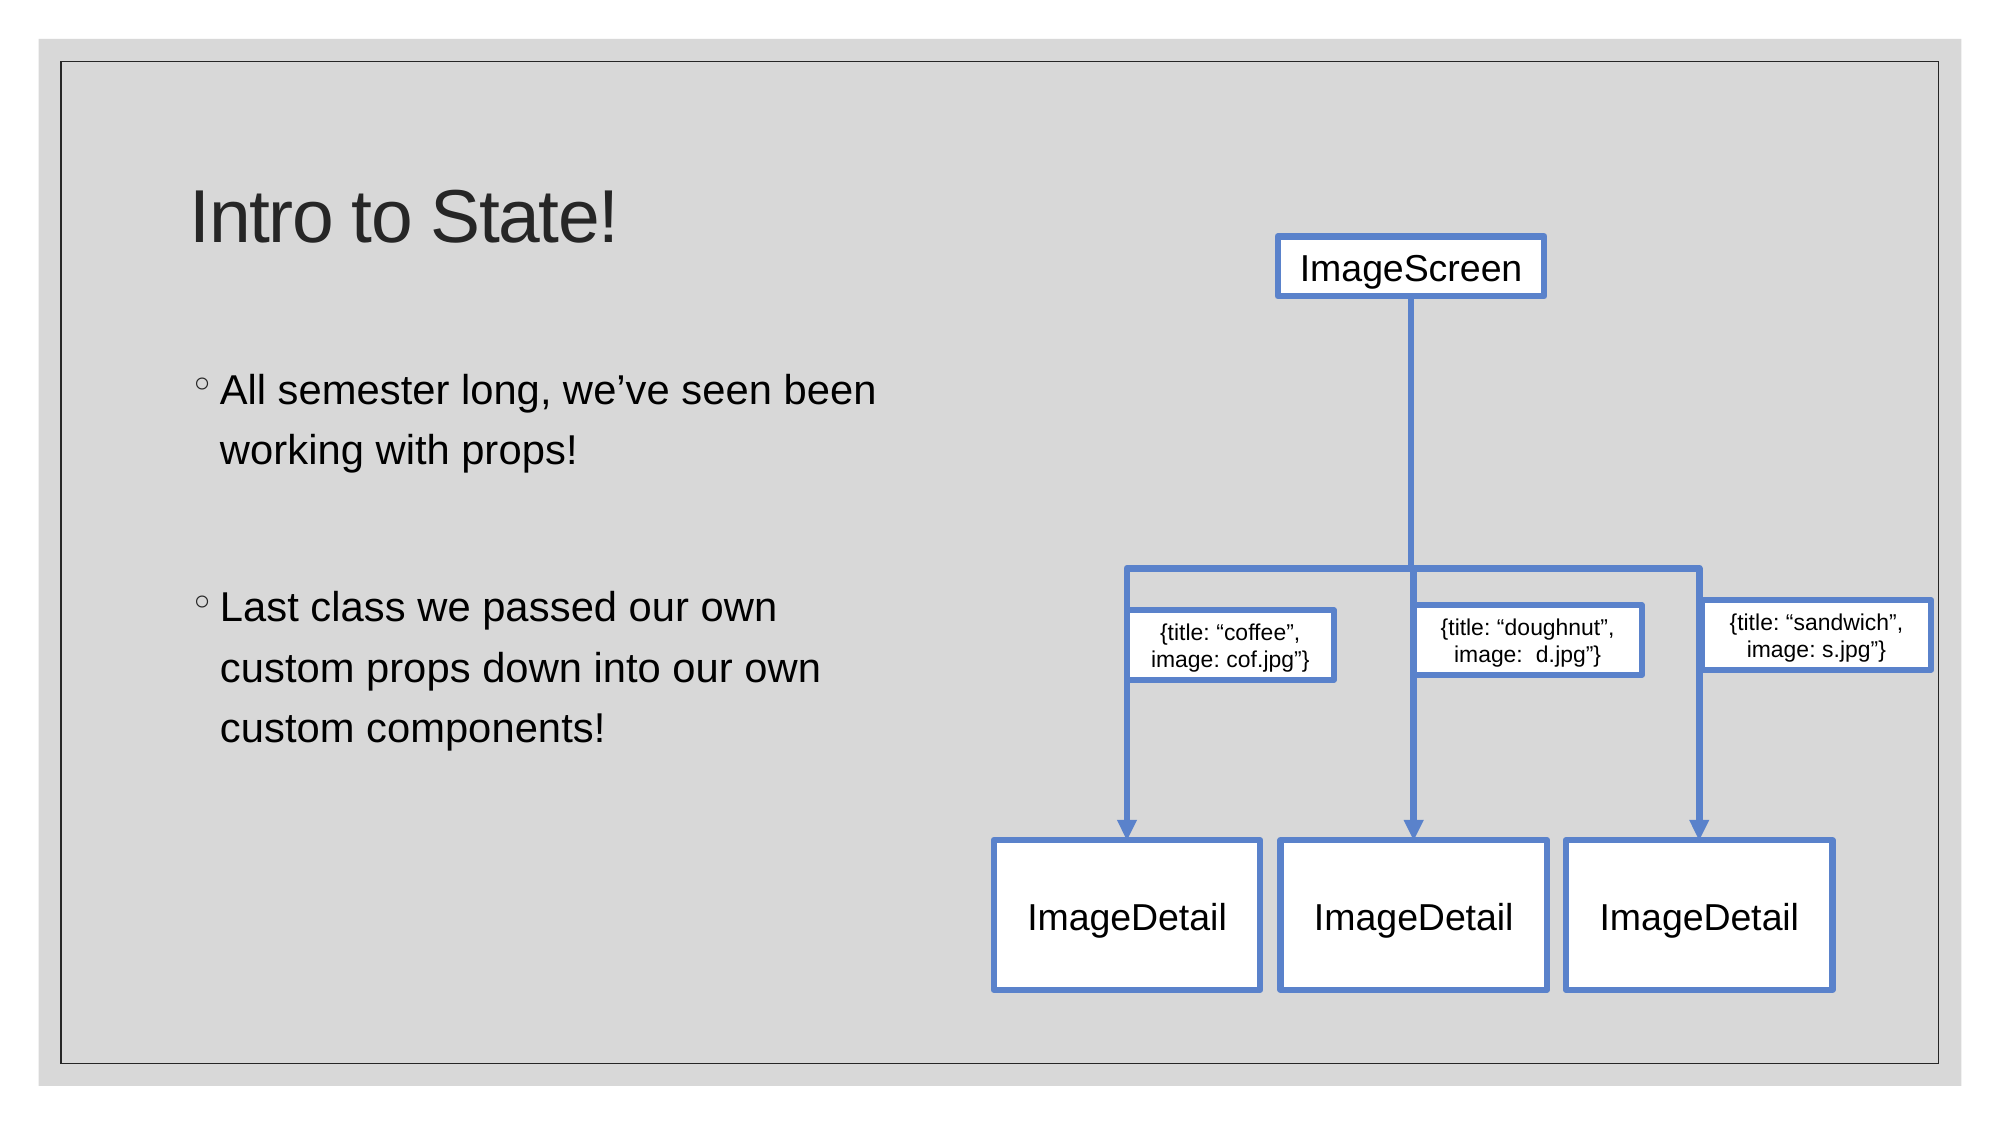

# Intro to State!
ImageScreen
All semester long, we’ve seen been working with props!

Last class we passed our own custom props down into our own custom components!

{title: “sandwich”,
image: s.jpg”}
{title: “doughnut”,
image:  d.jpg”}
{title: “coffee”,
image: cof.jpg”}

ImageDetail

ImageDetail

ImageDetail